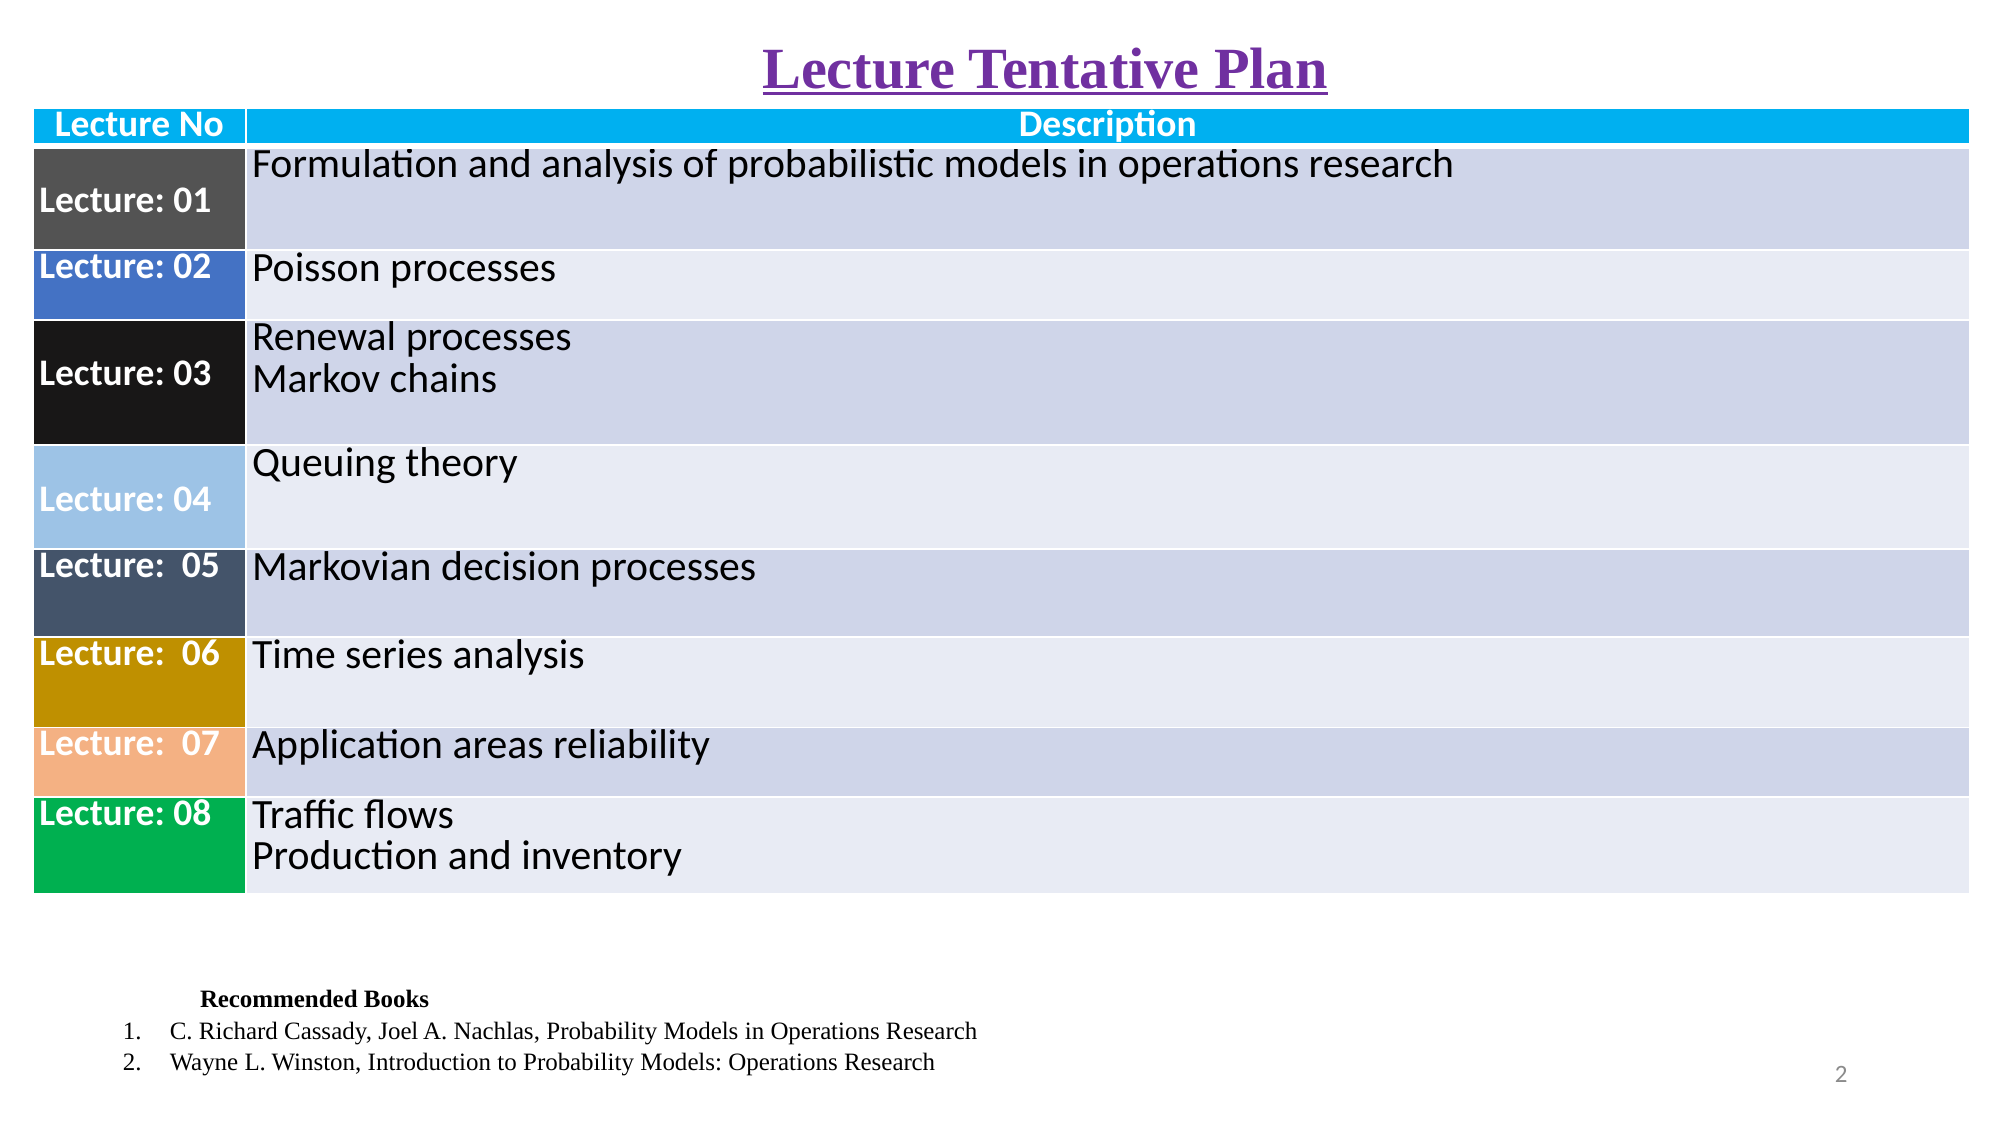

Lecture Tentative Plan
| Lecture No | Description |
| --- | --- |
| Lecture: 01 | Formulation and analysis of probabilistic models in operations research |
| Lecture: 02 | Poisson processes |
| Lecture: 03 | Renewal processes Markov chains |
| Lecture: 04 | Queuing theory |
| Lecture: 05 | Markovian decision processes |
| Lecture: 06 | Time series analysis |
| Lecture: 07 | Application areas reliability |
| Lecture: 08 | Traffic flows Production and inventory |
Recommended Books

C. Richard Cassady, Joel A. Nachlas, Probability Models in Operations Research
Wayne L. Winston, Introduction to Probability Models: Operations Research
2